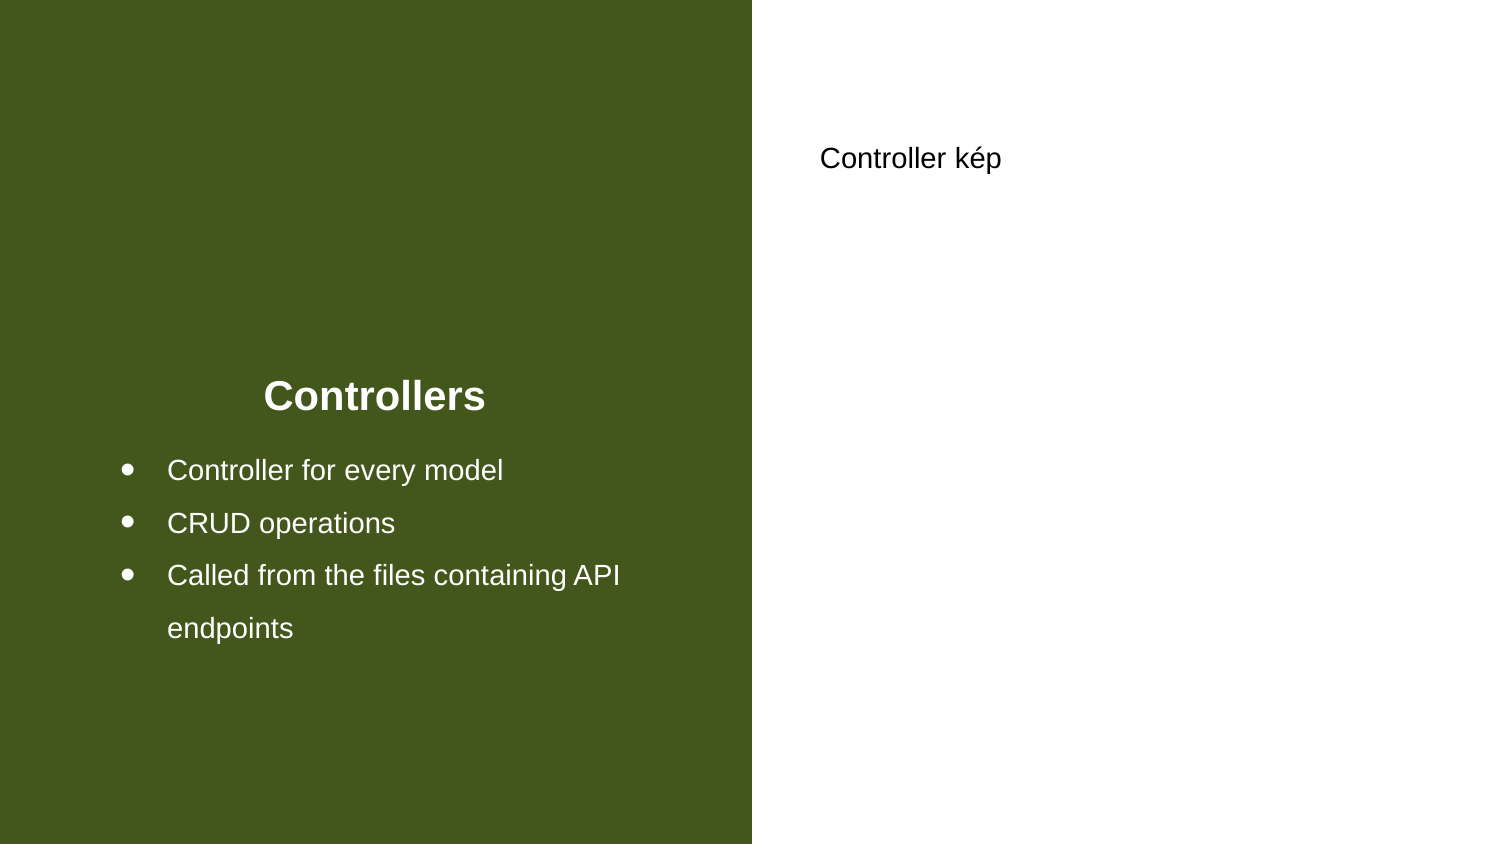

Controller kép
Controllers
Controller for every model
CRUD operations
Called from the files containing API endpoints